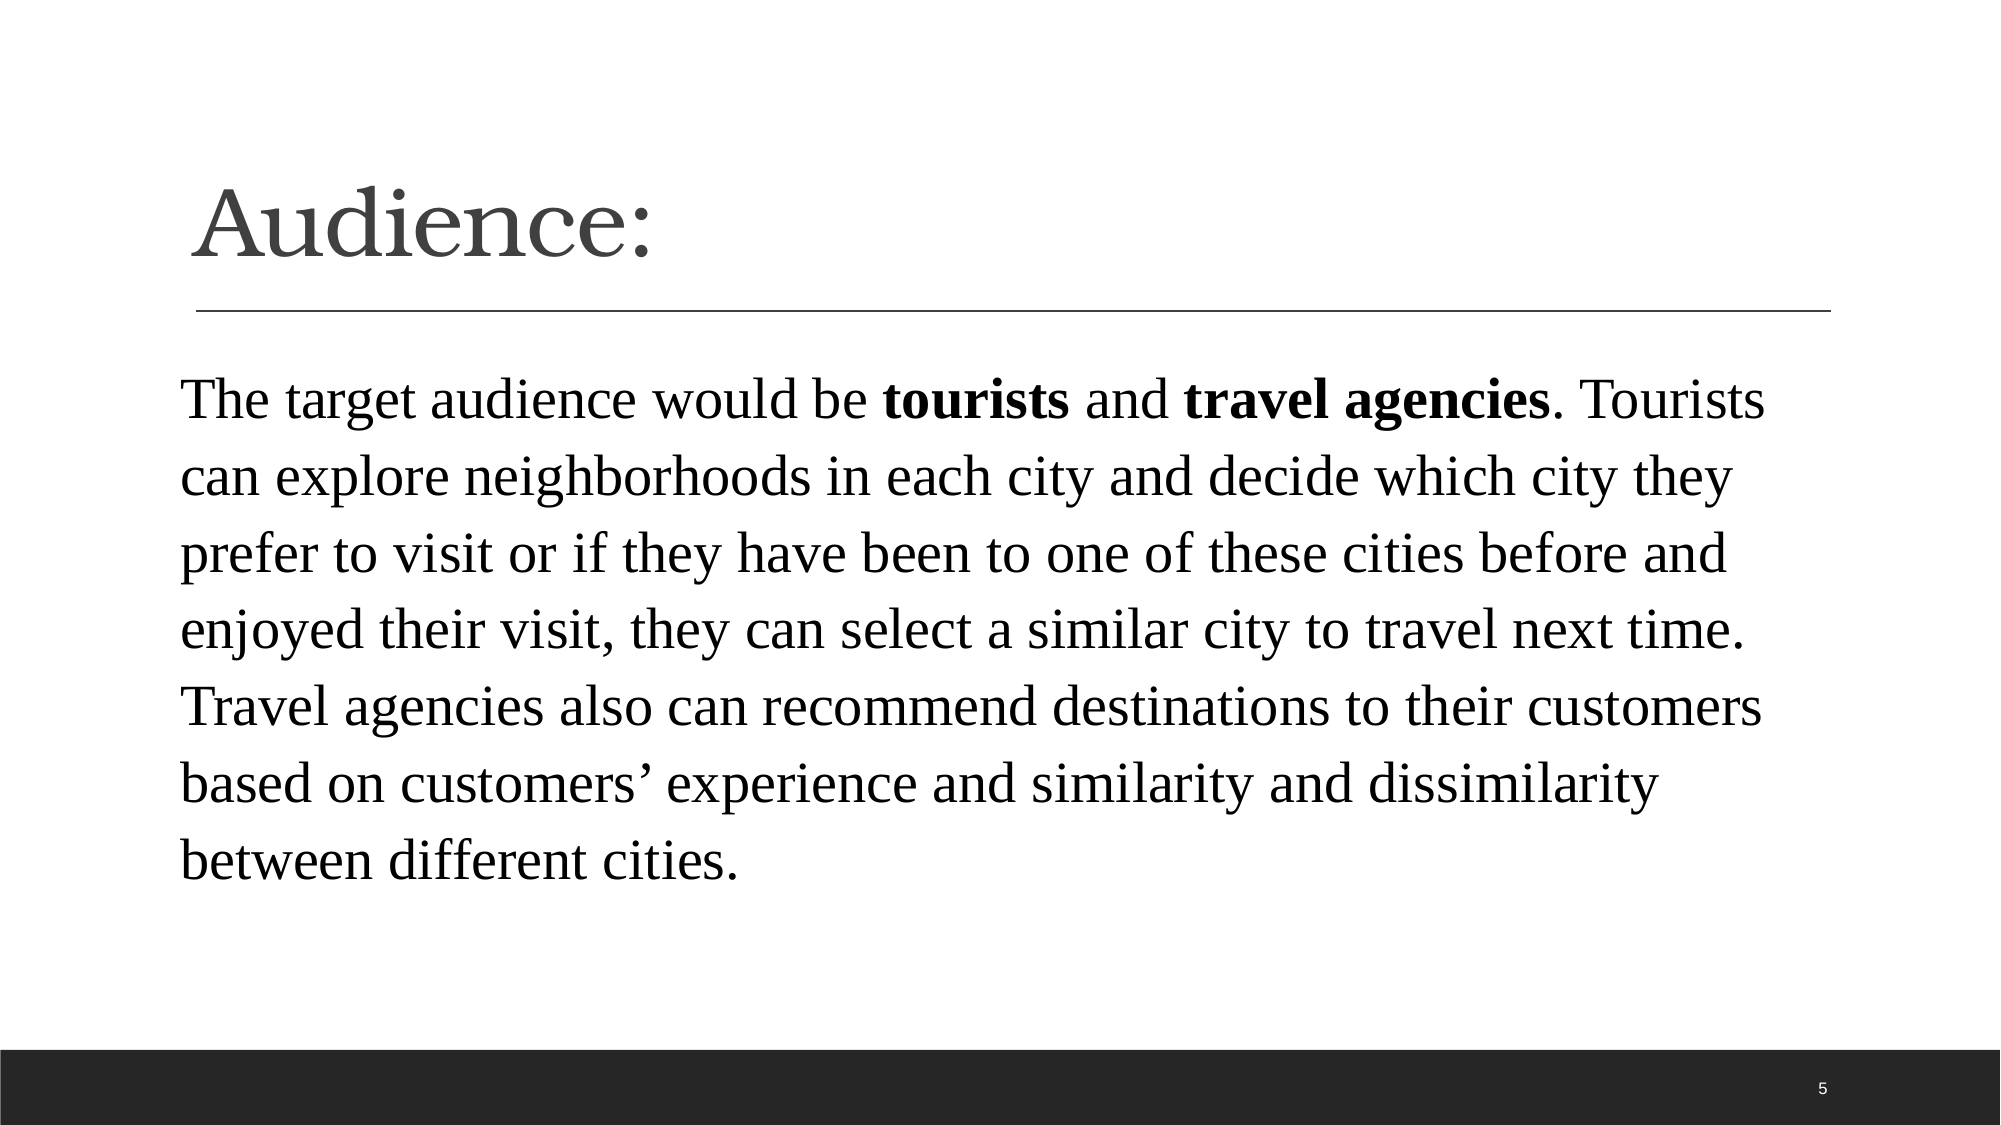

# Audience:
The target audience would be tourists and travel agencies. Tourists can explore neighborhoods in each city and decide which city they prefer to visit or if they have been to one of these cities before and enjoyed their visit, they can select a similar city to travel next time. Travel agencies also can recommend destinations to their customers based on customers’ experience and similarity and dissimilarity between different cities.
5